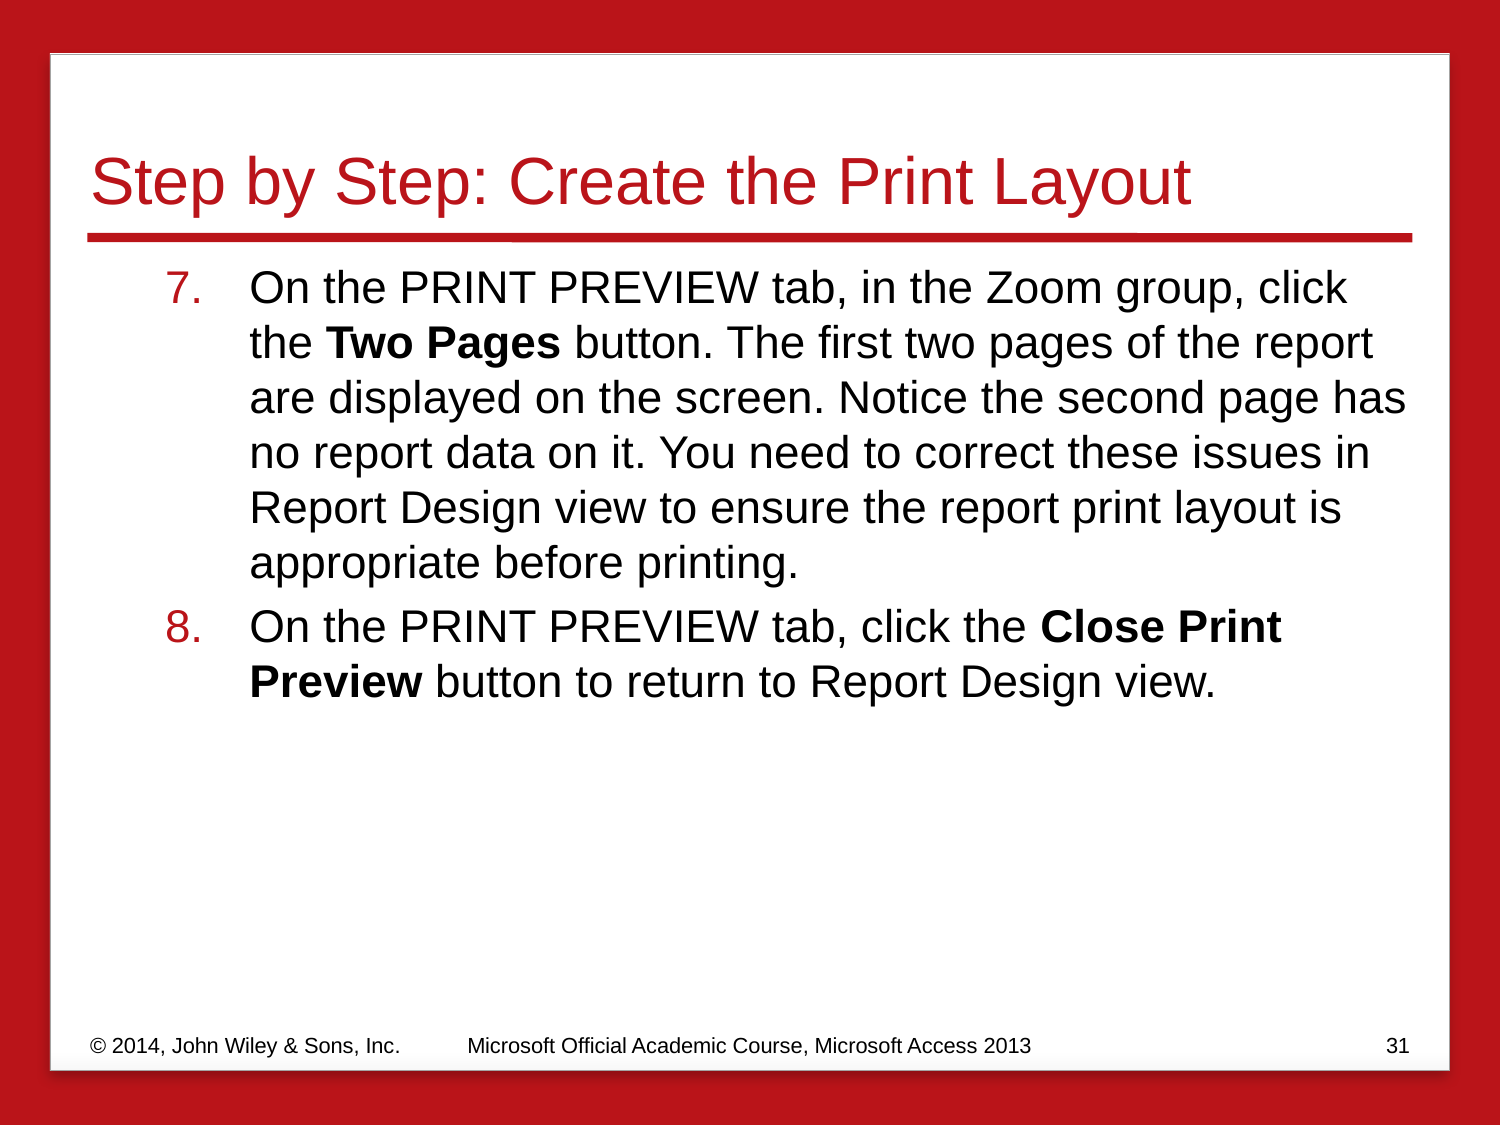

# Step by Step: Create the Print Layout
On the PRINT PREVIEW tab, in the Zoom group, click the Two Pages button. The first two pages of the report are displayed on the screen. Notice the second page has no report data on it. You need to correct these issues in Report Design view to ensure the report print layout is appropriate before printing.
On the PRINT PREVIEW tab, click the Close Print Preview button to return to Report Design view.
© 2014, John Wiley & Sons, Inc.
Microsoft Official Academic Course, Microsoft Access 2013
31